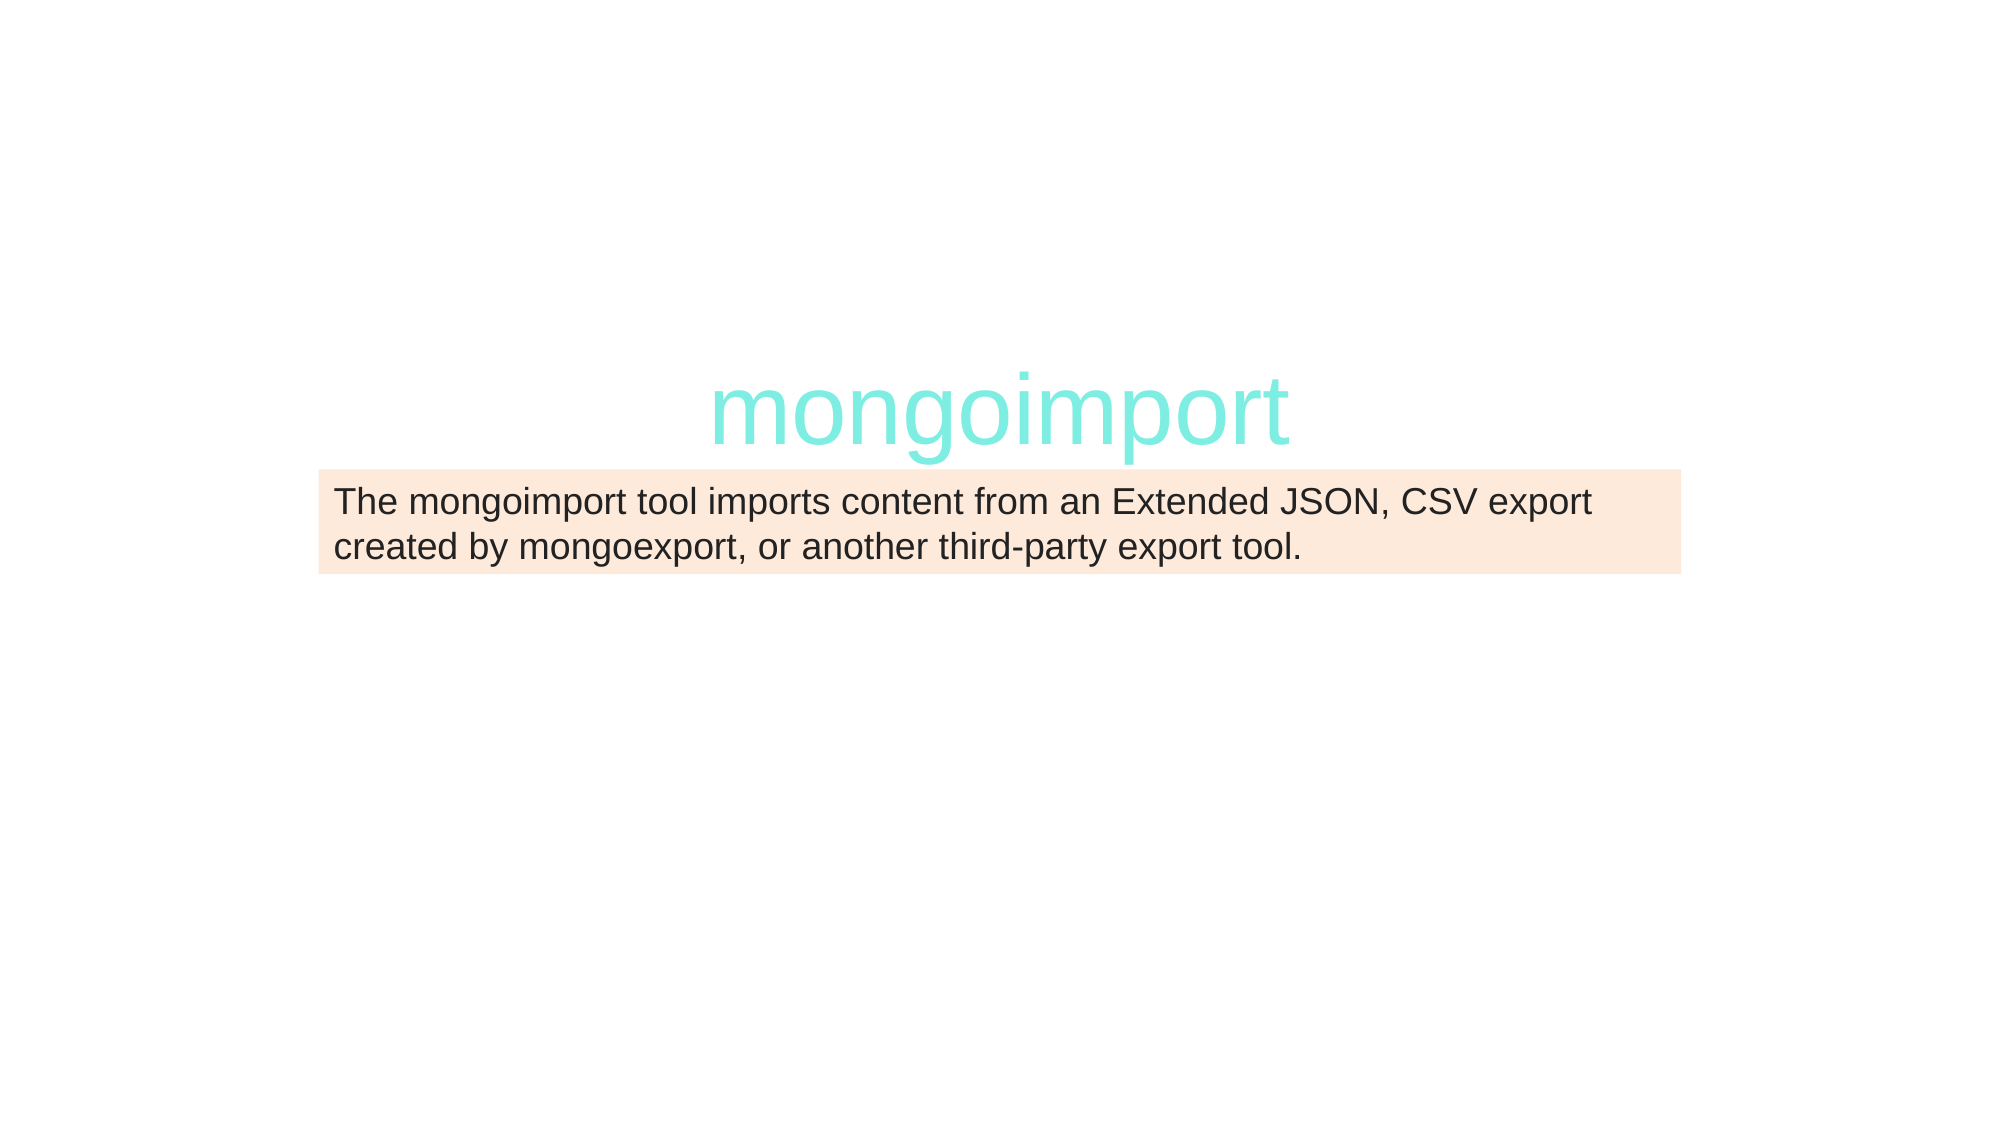

mongoimport
The mongoimport tool imports content from an Extended JSON, CSV export created by mongoexport, or another third-party export tool.